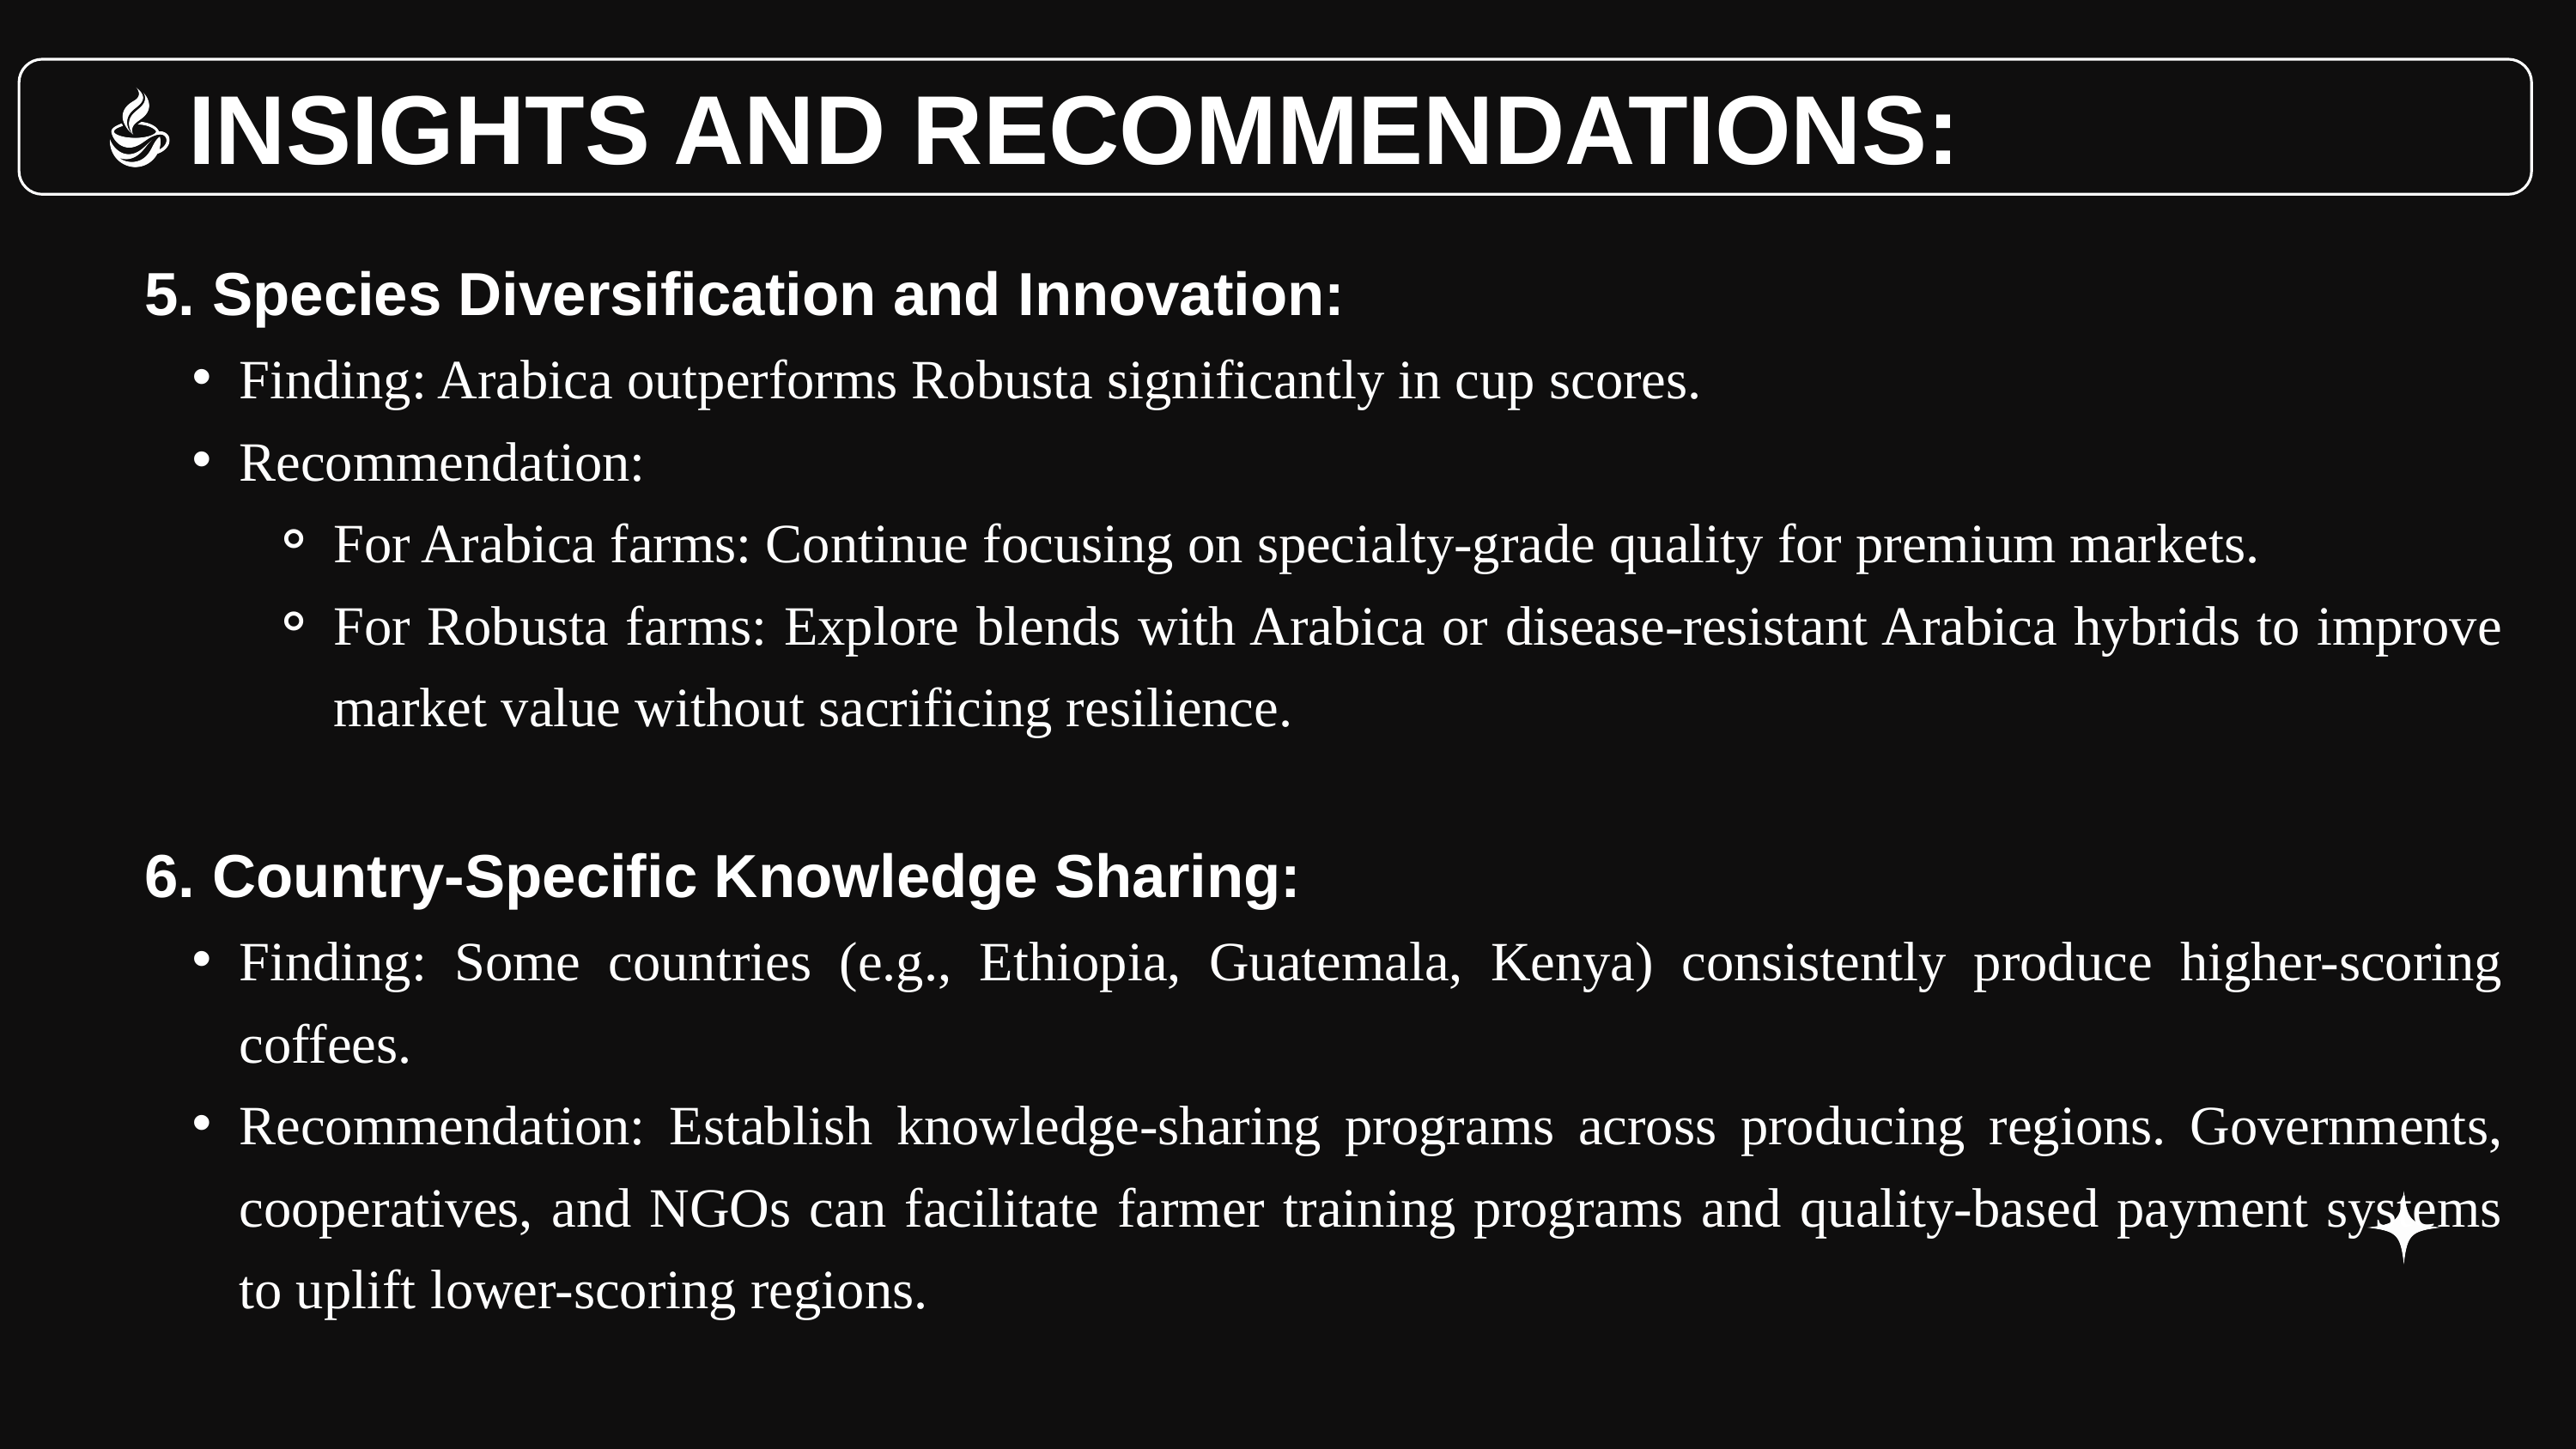

INSIGHTS AND RECOMMENDATIONS:
5. Species Diversification and Innovation:
Finding: Arabica outperforms Robusta significantly in cup scores.
Recommendation:
For Arabica farms: Continue focusing on specialty-grade quality for premium markets.
For Robusta farms: Explore blends with Arabica or disease-resistant Arabica hybrids to improve market value without sacrificing resilience.

6. Country-Specific Knowledge Sharing:
Finding: Some countries (e.g., Ethiopia, Guatemala, Kenya) consistently produce higher-scoring coffees.
Recommendation: Establish knowledge-sharing programs across producing regions. Governments, cooperatives, and NGOs can facilitate farmer training programs and quality-based payment systems to uplift lower-scoring regions.